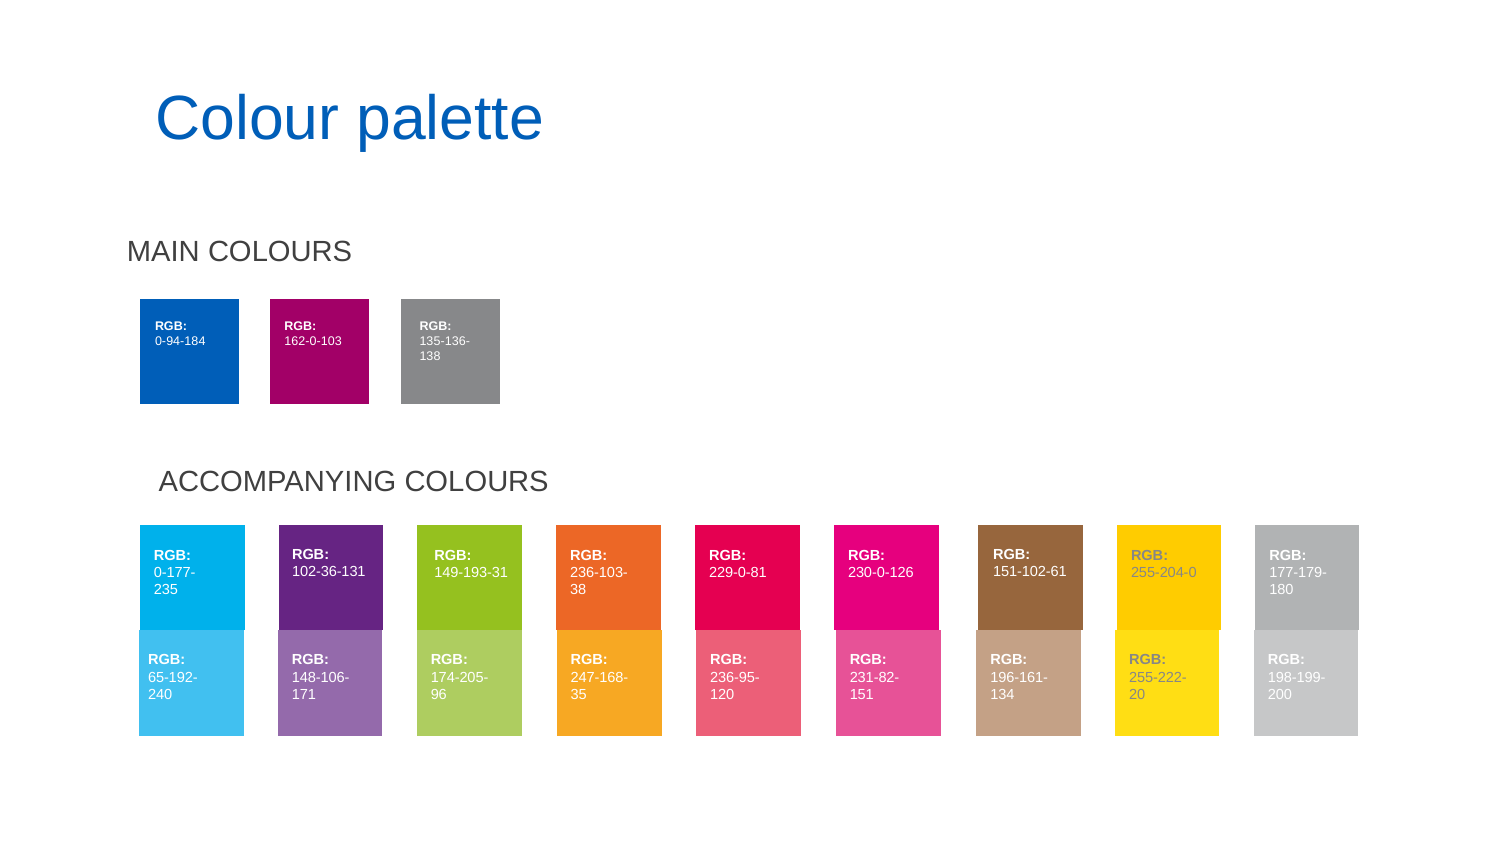

Colour palette
MAIN COLOURS
| RGB: 0-94-184 |  | RGB: 162-0-103 |  | RGB: 135-136-138 |
| --- | --- | --- | --- | --- |
ACCOMPANYING COLOURS
| RGB: 0-177-235 |  | RGB: 102-36-131 |  | RGB: 149-193-31 |  | RGB: 236-103-38 |  | RGB: 229-0-81 |  | RGB: 230-0-126 |  | RGB: 151-102-61 |  | RGB: 255-204-0 |  | RGB: 177-179-180 |
| --- | --- | --- | --- | --- | --- | --- | --- | --- | --- | --- | --- | --- | --- | --- | --- | --- |
| RGB: 65-192-240 |  | RGB: 148-106-171 |  | RGB: 174-205-96 |  | RGB: 247-168-35 |  | RGB: 236-95-120 |  | RGB: 231-82-151 |  | RGB: 196-161-134 |  | RGB: 255-222-20 |  | RGB: 198-199-200 |
| --- | --- | --- | --- | --- | --- | --- | --- | --- | --- | --- | --- | --- | --- | --- | --- | --- |